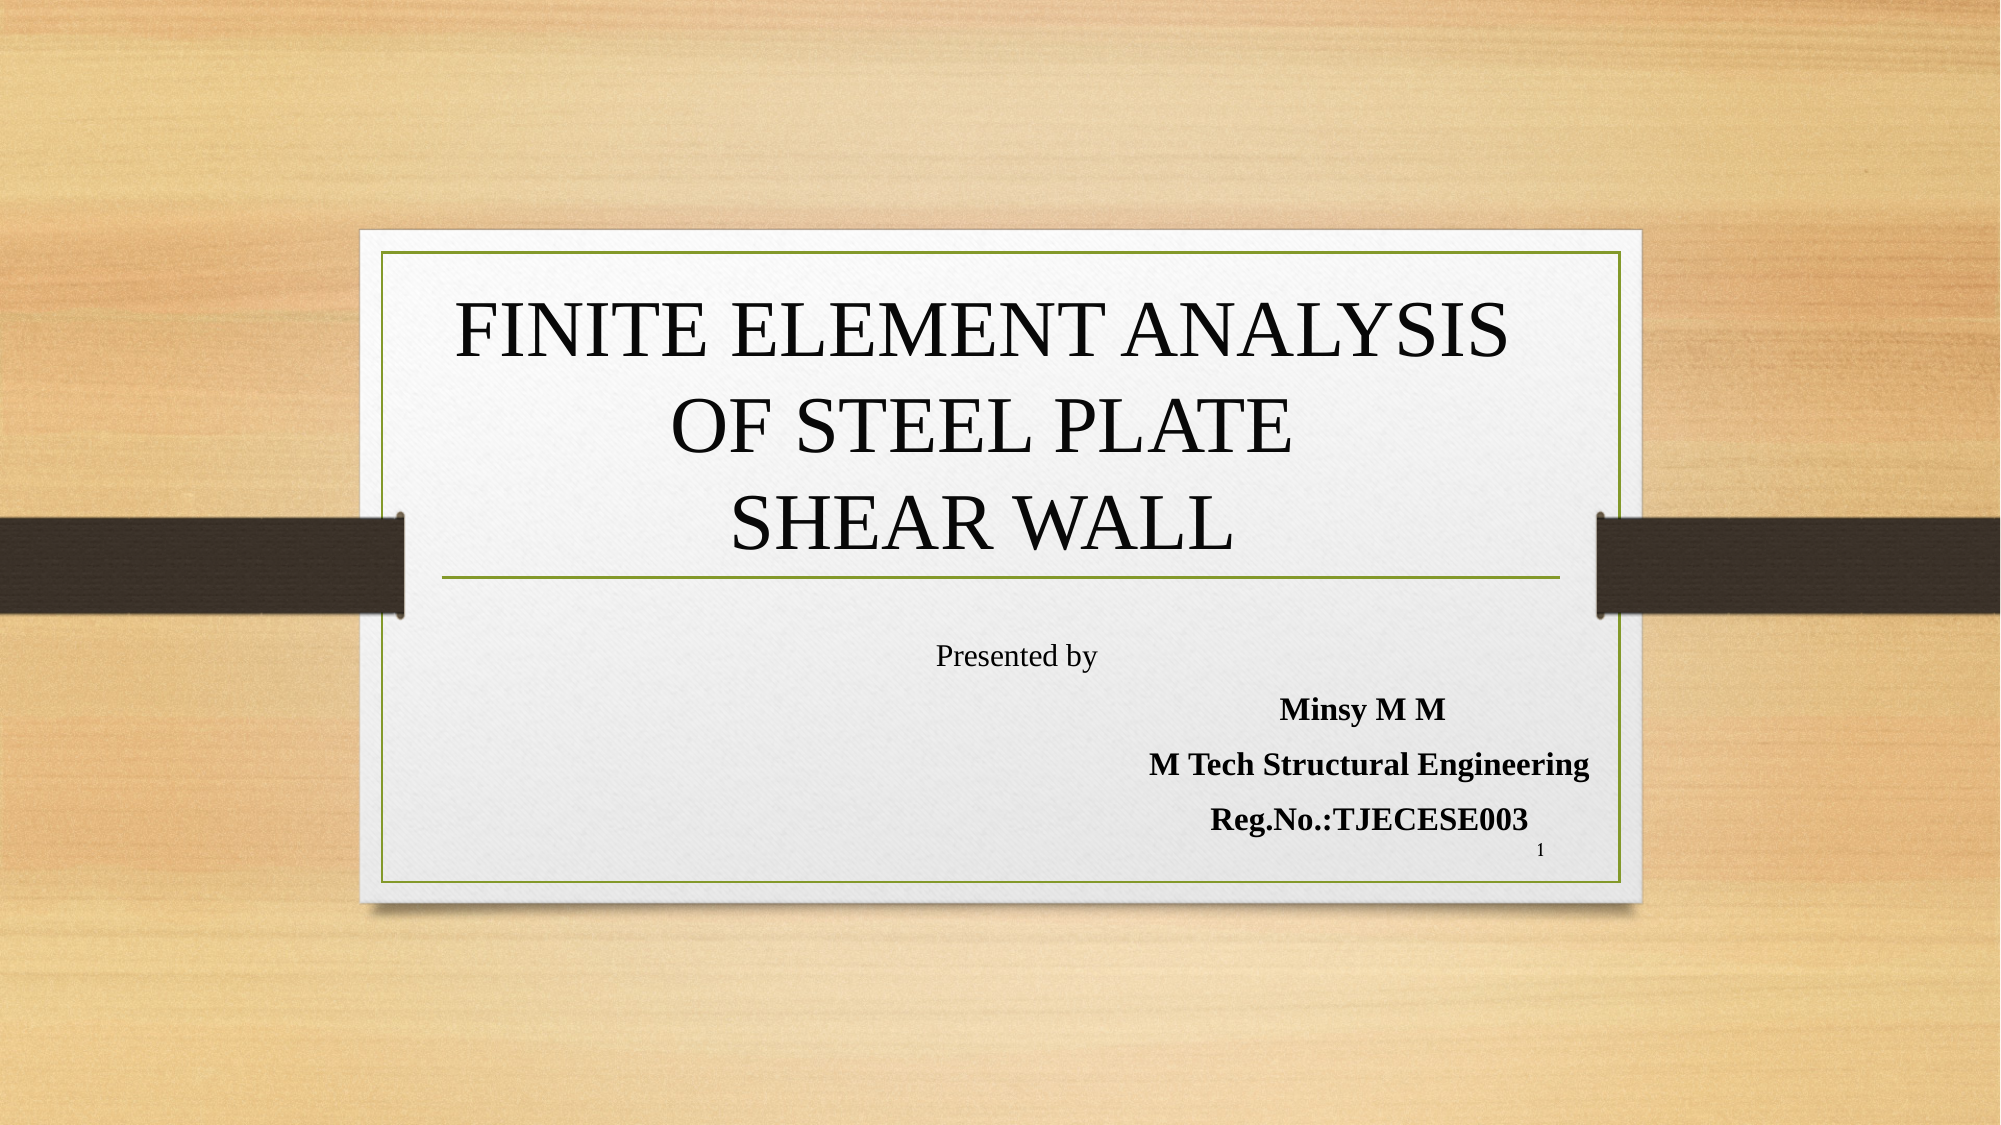

# FINITE ELEMENT ANALYSIS OF STEEL PLATE SHEAR WALL
                                      Presented by
                                                                                                                        Minsy M M
                                                                                                                      M Tech Structural Engineering
                                                                                                                      Reg.No.:TJECESE003

1